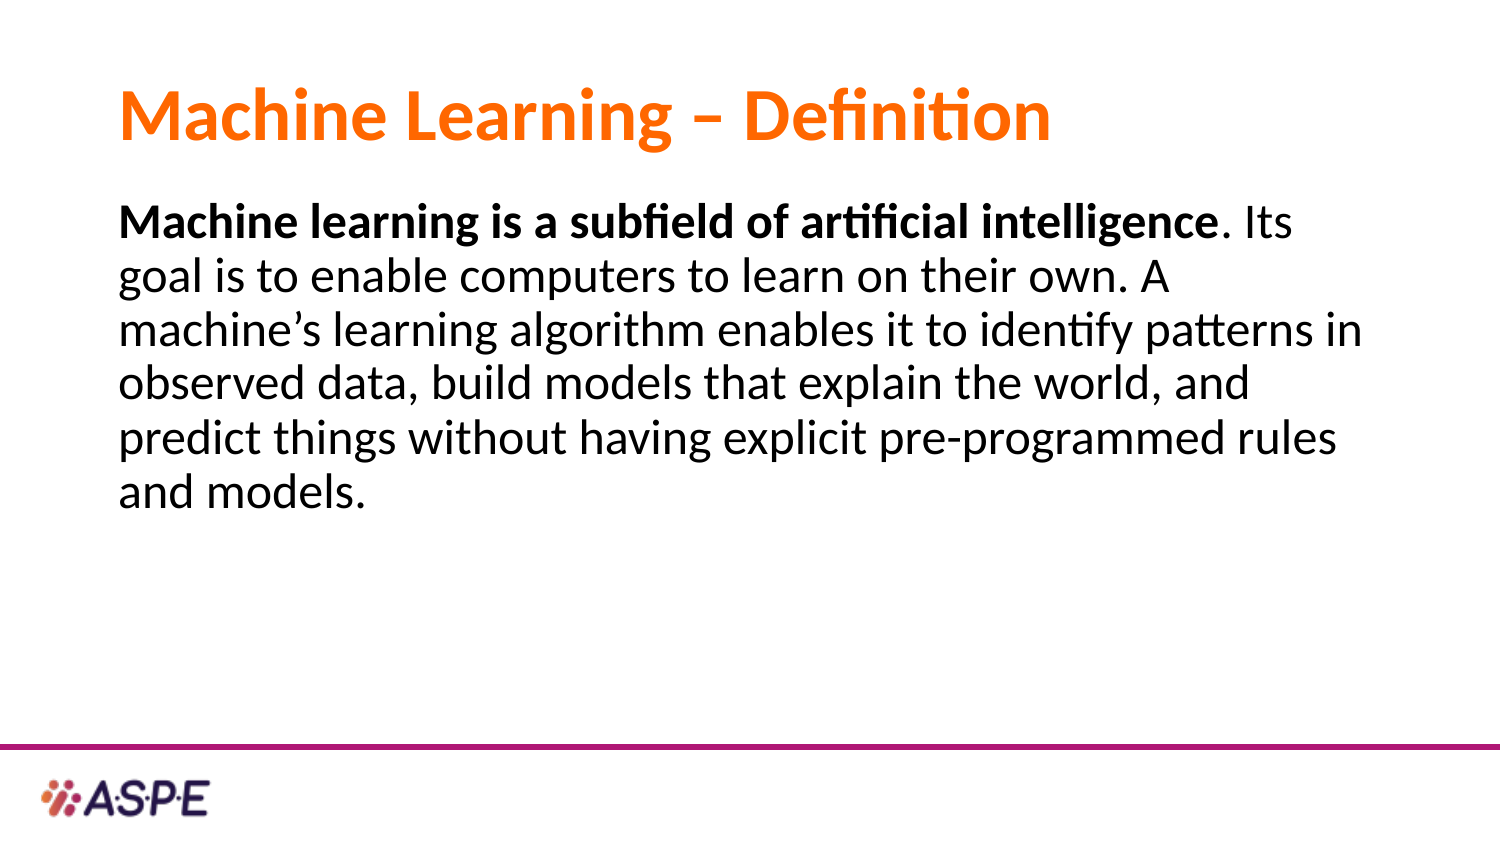

# Machine Learning – Definition
Machine learning is a subfield of artificial intelligence. Its goal is to enable computers to learn on their own. A machine’s learning algorithm enables it to identify patterns in observed data, build models that explain the world, and predict things without having explicit pre-programmed rules and models.